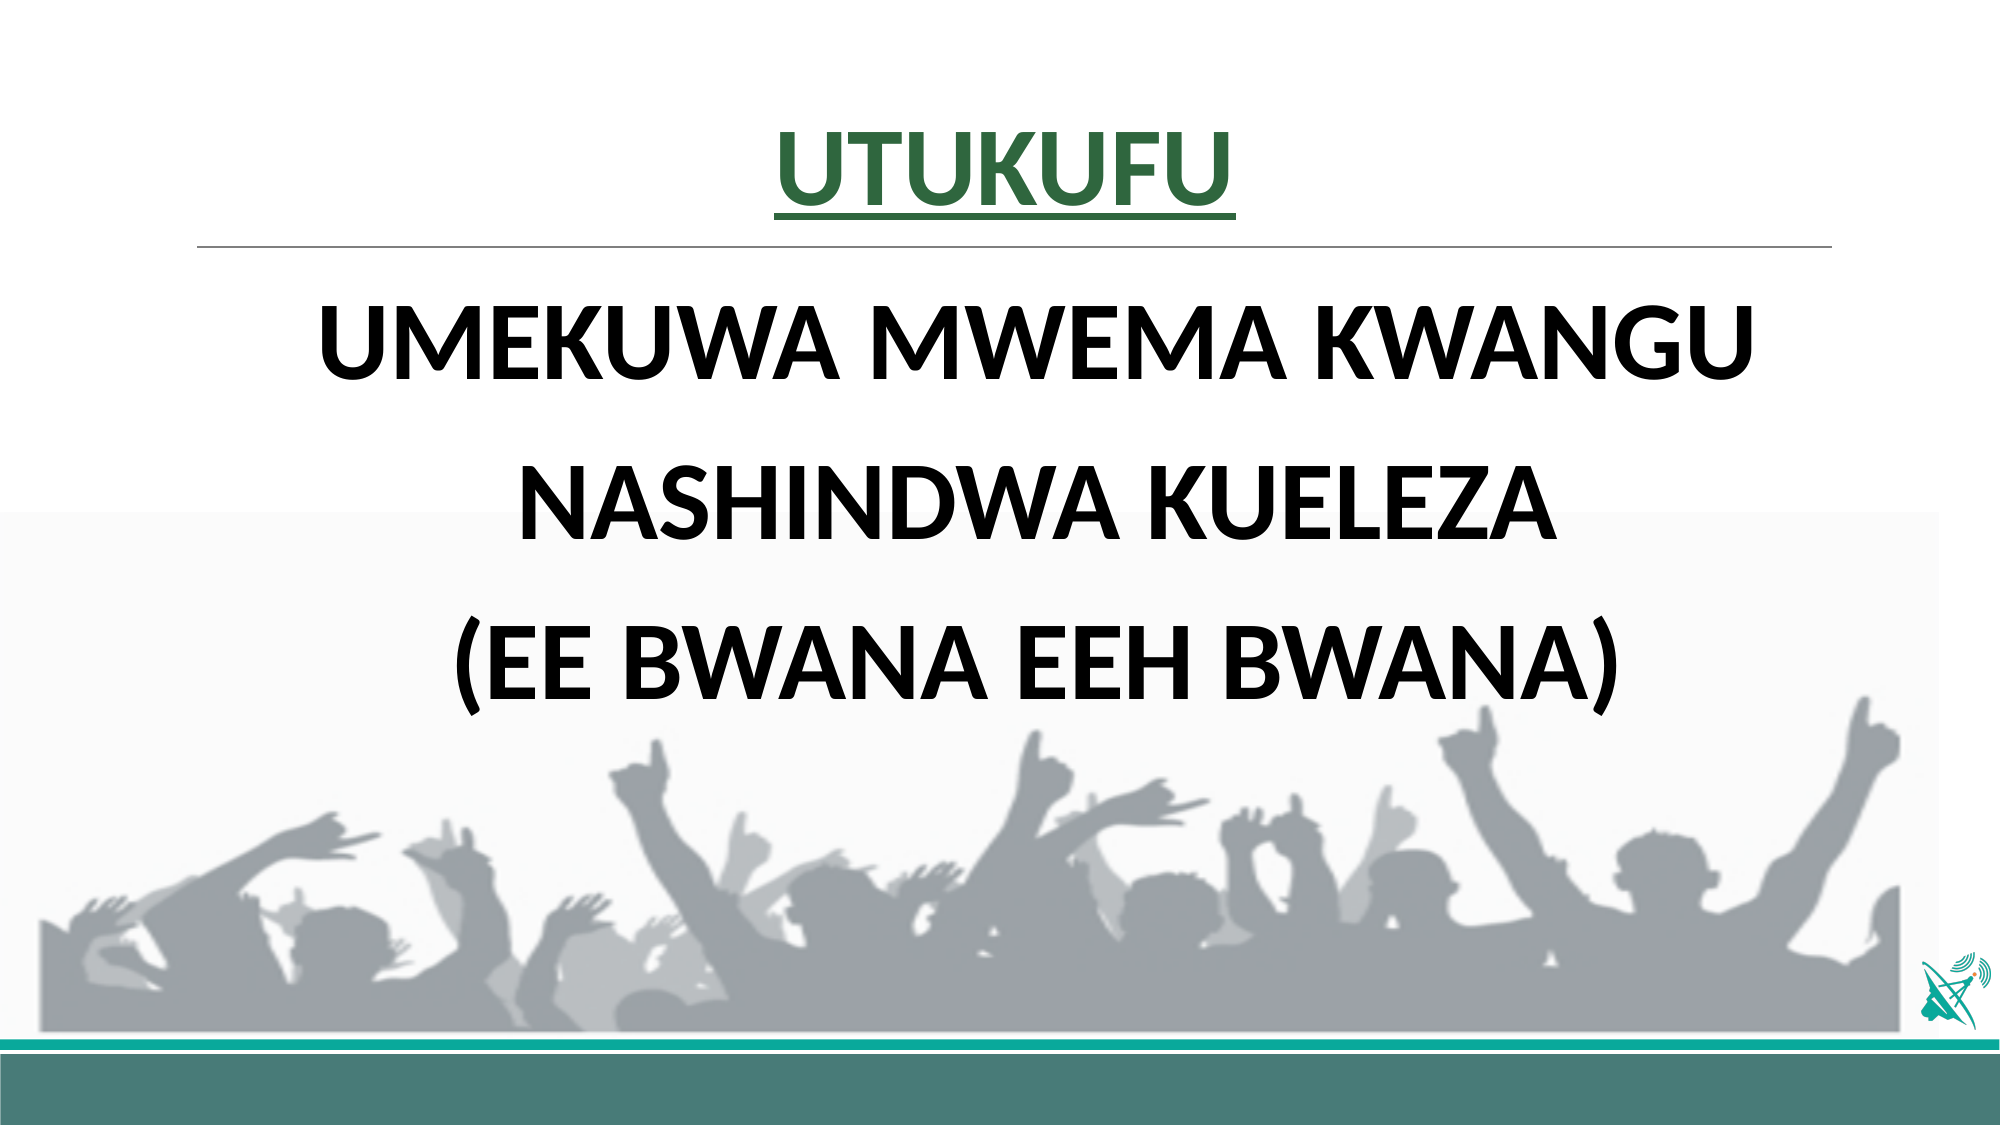

# UTUKUFU
UMEKUWA MWEMA KWANGU
NASHINDWA KUELEZA
(EE BWANA EEH BWANA)